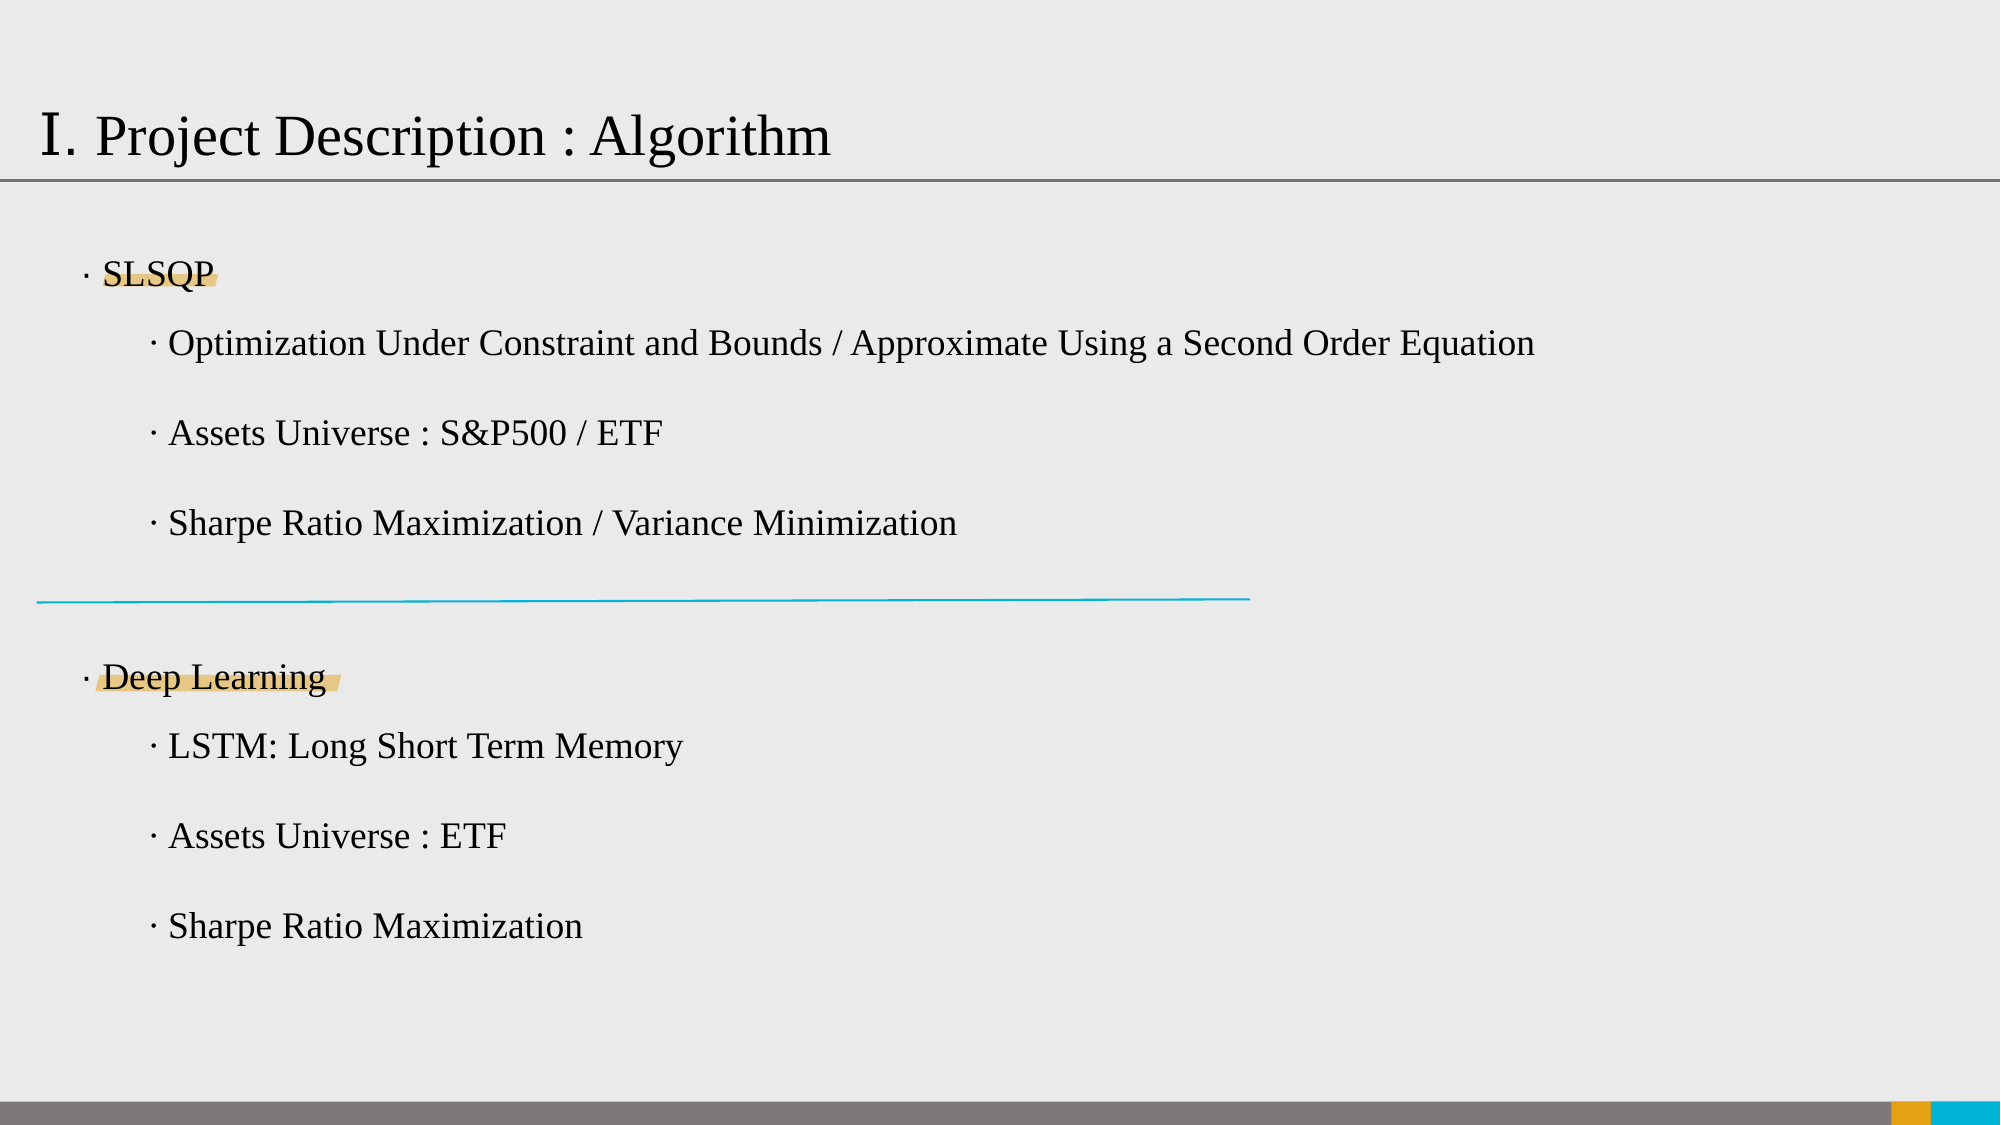

Ⅰ. Project Description : Algorithm
∙ SLSQP

∙ Optimization Under Constraint and Bounds / Approximate Using a Second Order Equation

∙ Assets Universe : S&P500 / ETF

∙ Sharpe Ratio Maximization / Variance Minimization
∙ Deep Learning

∙ LSTM: Long Short Term Memory

∙ Assets Universe : ETF

∙ Sharpe Ratio Maximization